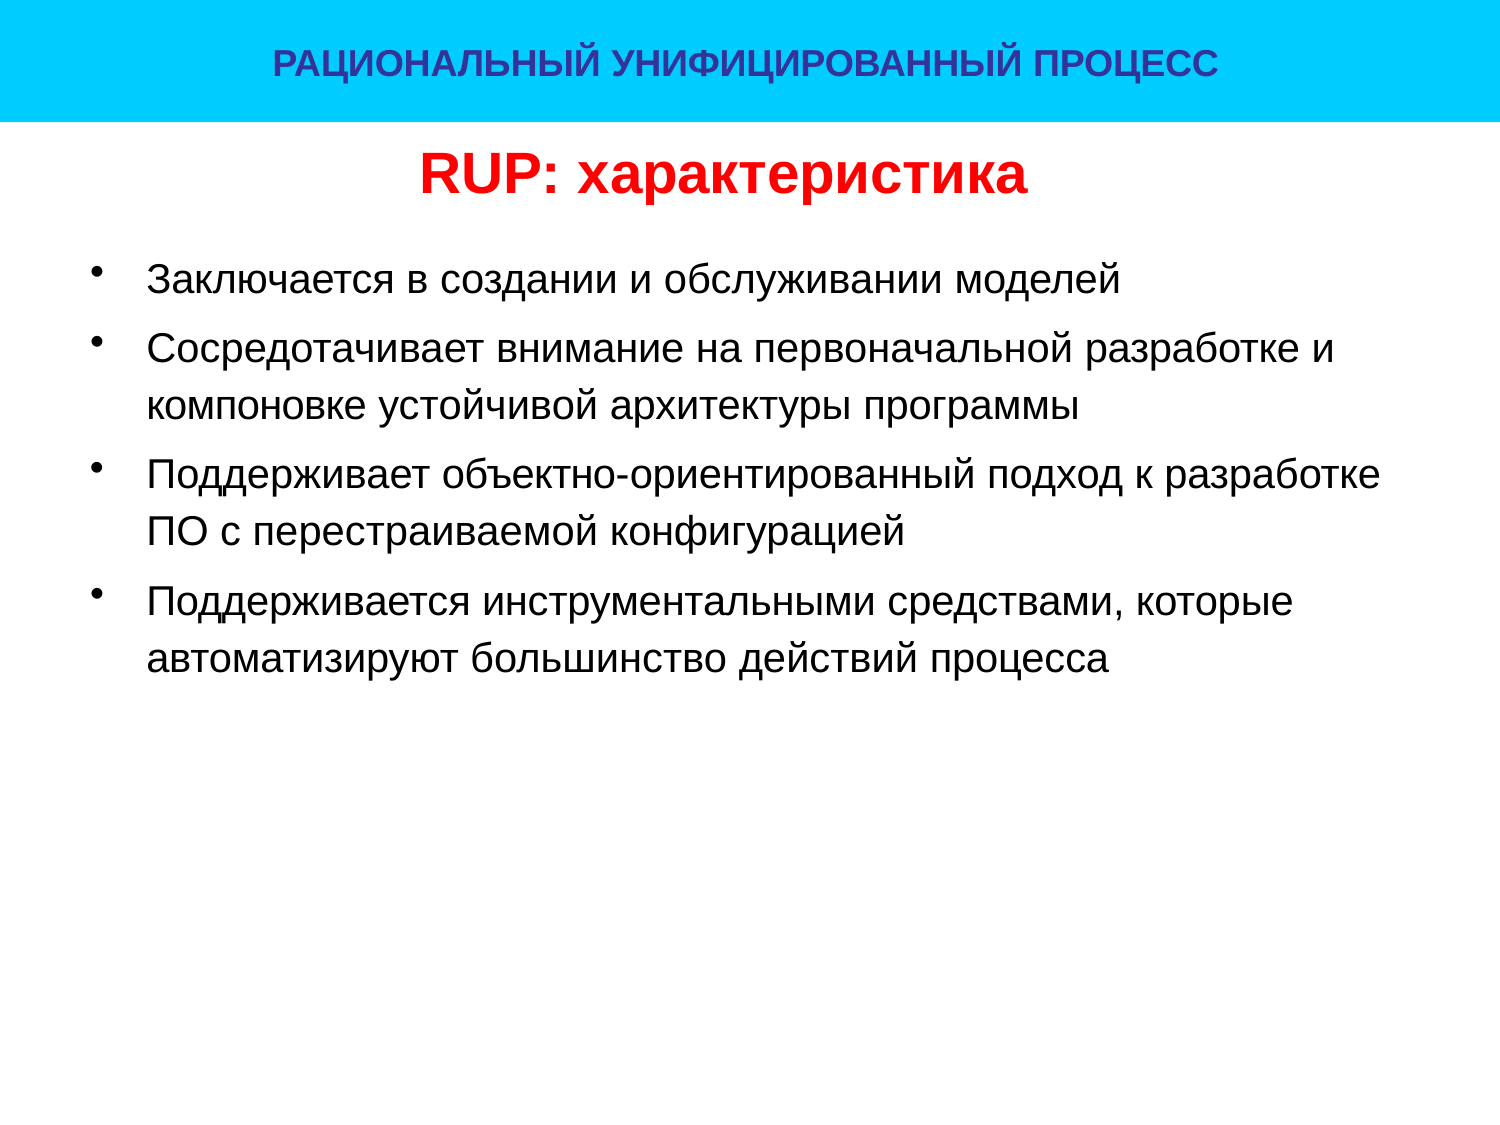

РАЦИОНАЛЬНЫЙ УНИФИЦИРОВАННЫЙ ПРОЦЕСС
# RUP: характеристика
Заключается в создании и обслуживании моделей
Сосредотачивает внимание на первоначальной разработке и
компоновке устойчивой архитектуры программы
Поддерживает объектно-ориентированный подход к разработке ПО с перестраиваемой конфигурацией
Поддерживается инструментальными средствами, которые
автоматизируют большинство действий процесса